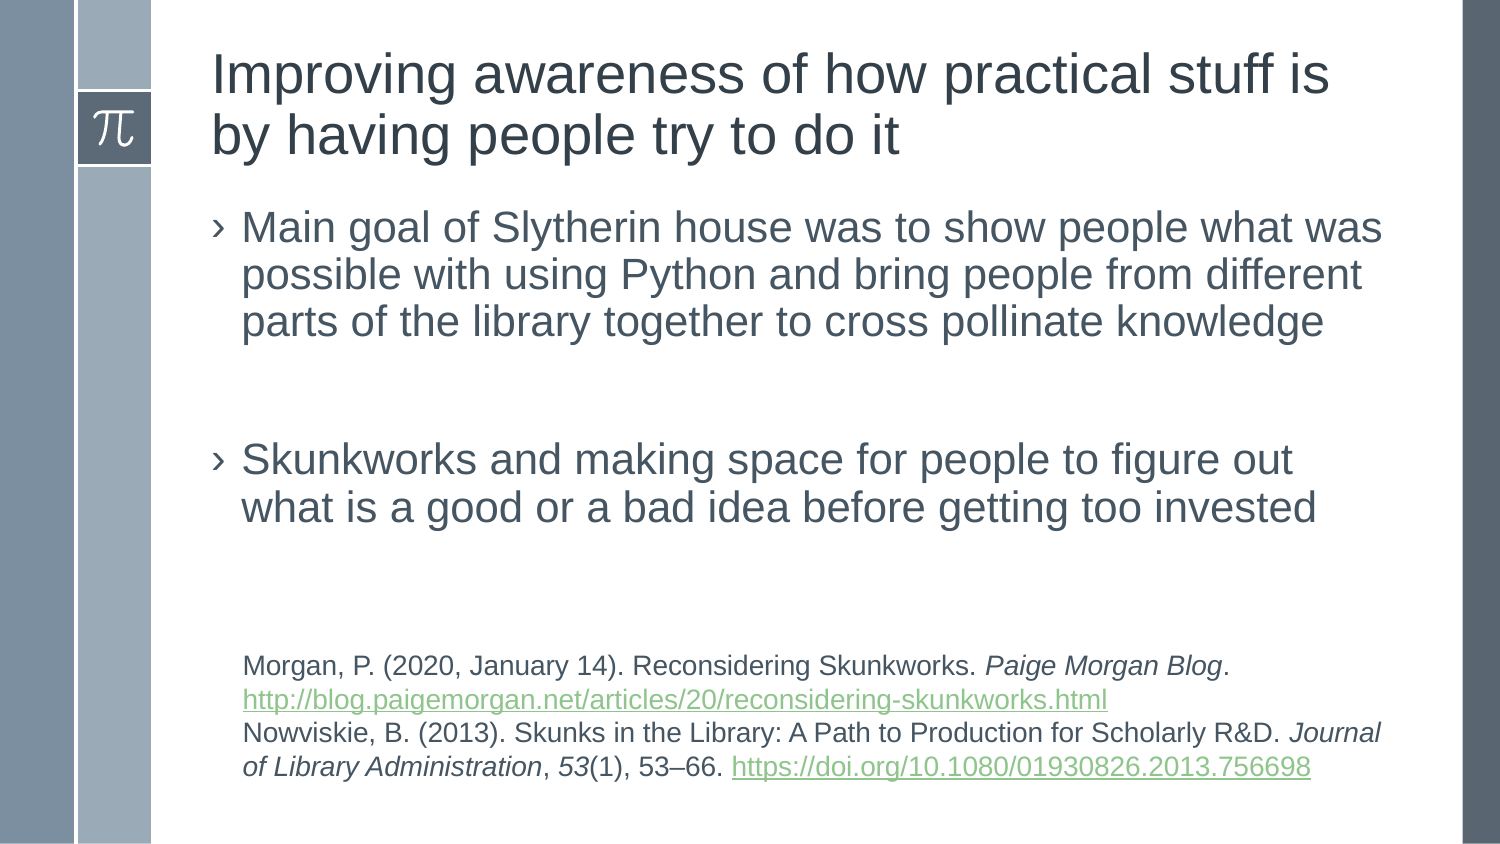

# Improving awareness of how practical stuff is by having people try to do it
Main goal of Slytherin house was to show people what was possible with using Python and bring people from different parts of the library together to cross pollinate knowledge

Skunkworks and making space for people to figure out what is a good or a bad idea before getting too invested

Morgan, P. (2020, January 14). Reconsidering Skunkworks. Paige Morgan Blog. http://blog.paigemorgan.net/articles/20/reconsidering-skunkworks.html
Nowviskie, B. (2013). Skunks in the Library: A Path to Production for Scholarly R&D. Journal of Library Administration, 53(1), 53–66. https://doi.org/10.1080/01930826.2013.756698